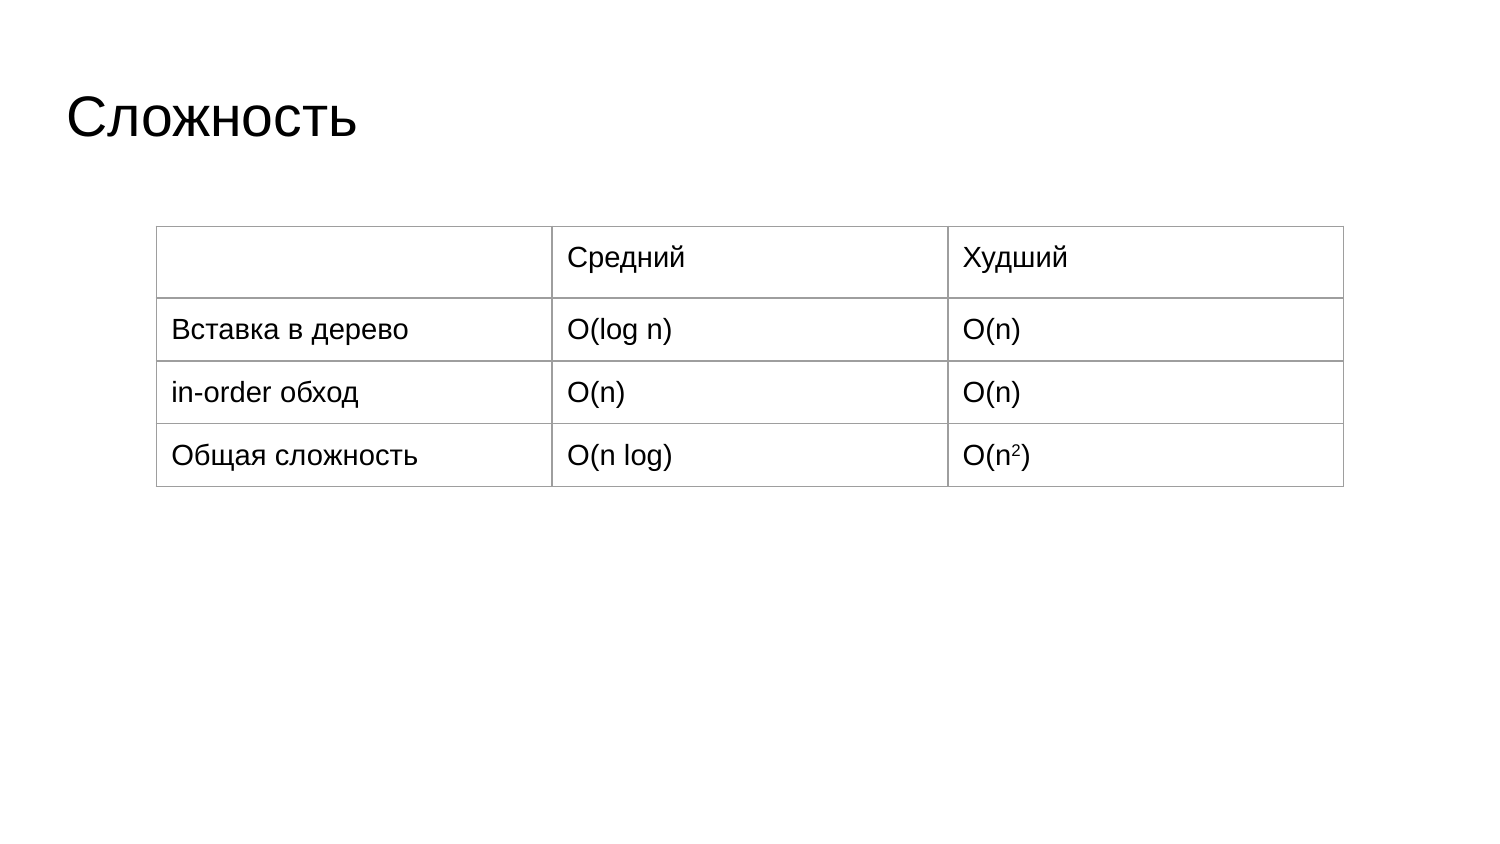

# Сложность
|  | Средний | Худший |
| --- | --- | --- |
| Вставка в дерево | O(log n) | O(n) |
| in-order обход | O(n) | O(n) |
| Общая сложность | O(n log) | O(n2) |